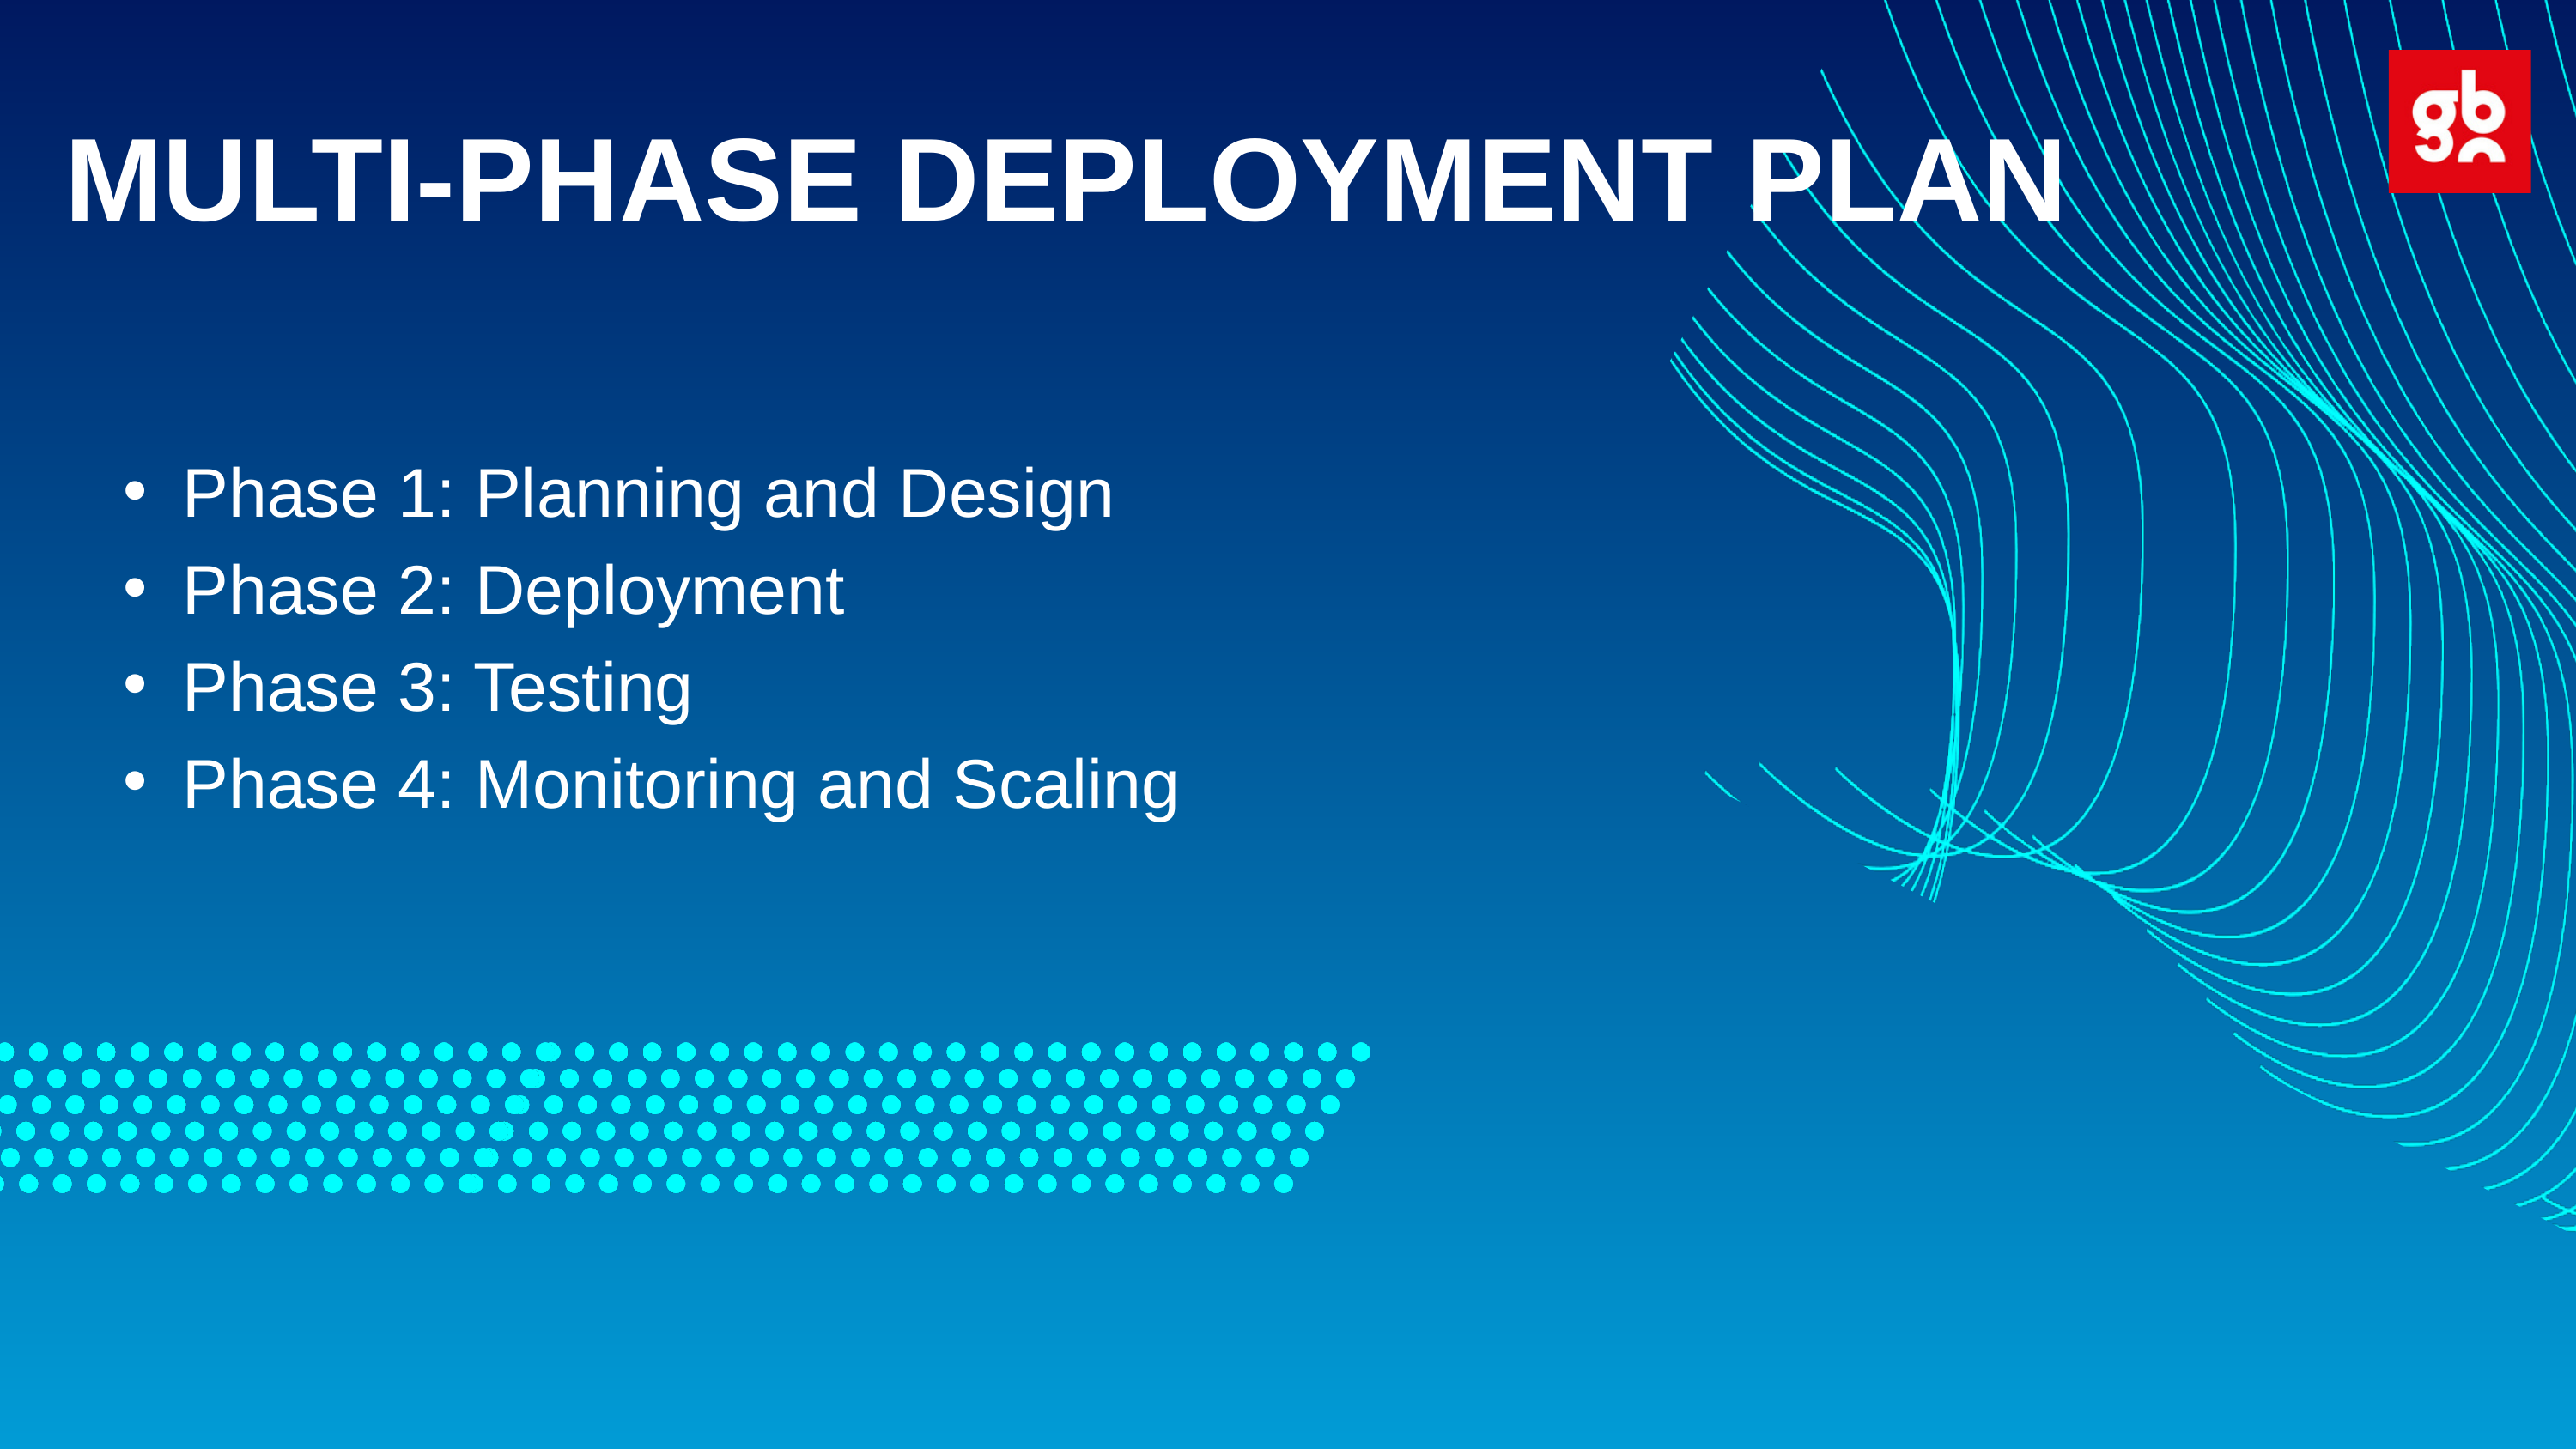

MULTI-PHASE DEPLOYMENT PLAN
Phase 1: Planning and Design
Phase 2: Deployment
Phase 3: Testing
Phase 4: Monitoring and Scaling